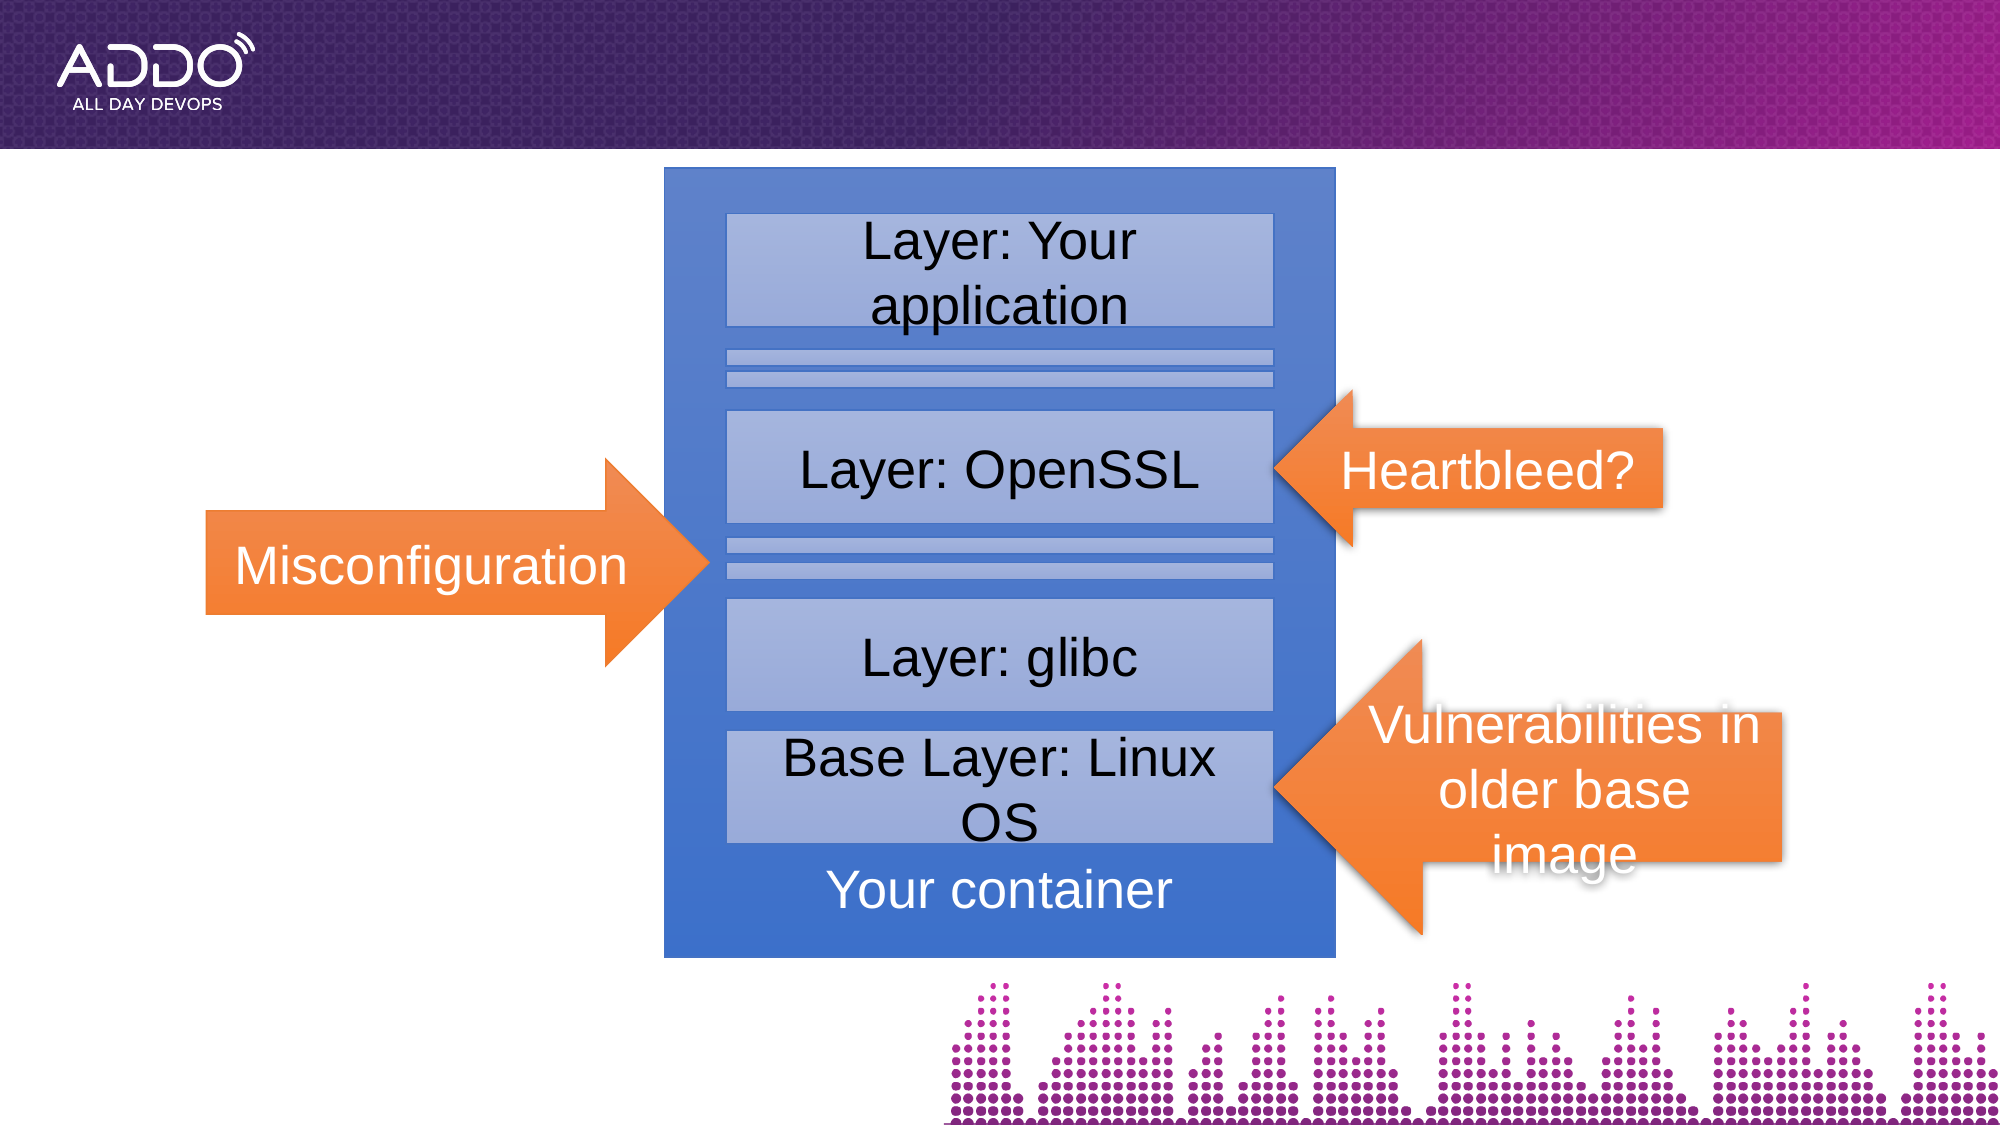

Your container
Layer: Your application

Layer: OpenSSL

Layer: glibc
Base Layer: Linux OS
Heartbleed?
Misconfiguration
Vulnerabilities in older base image